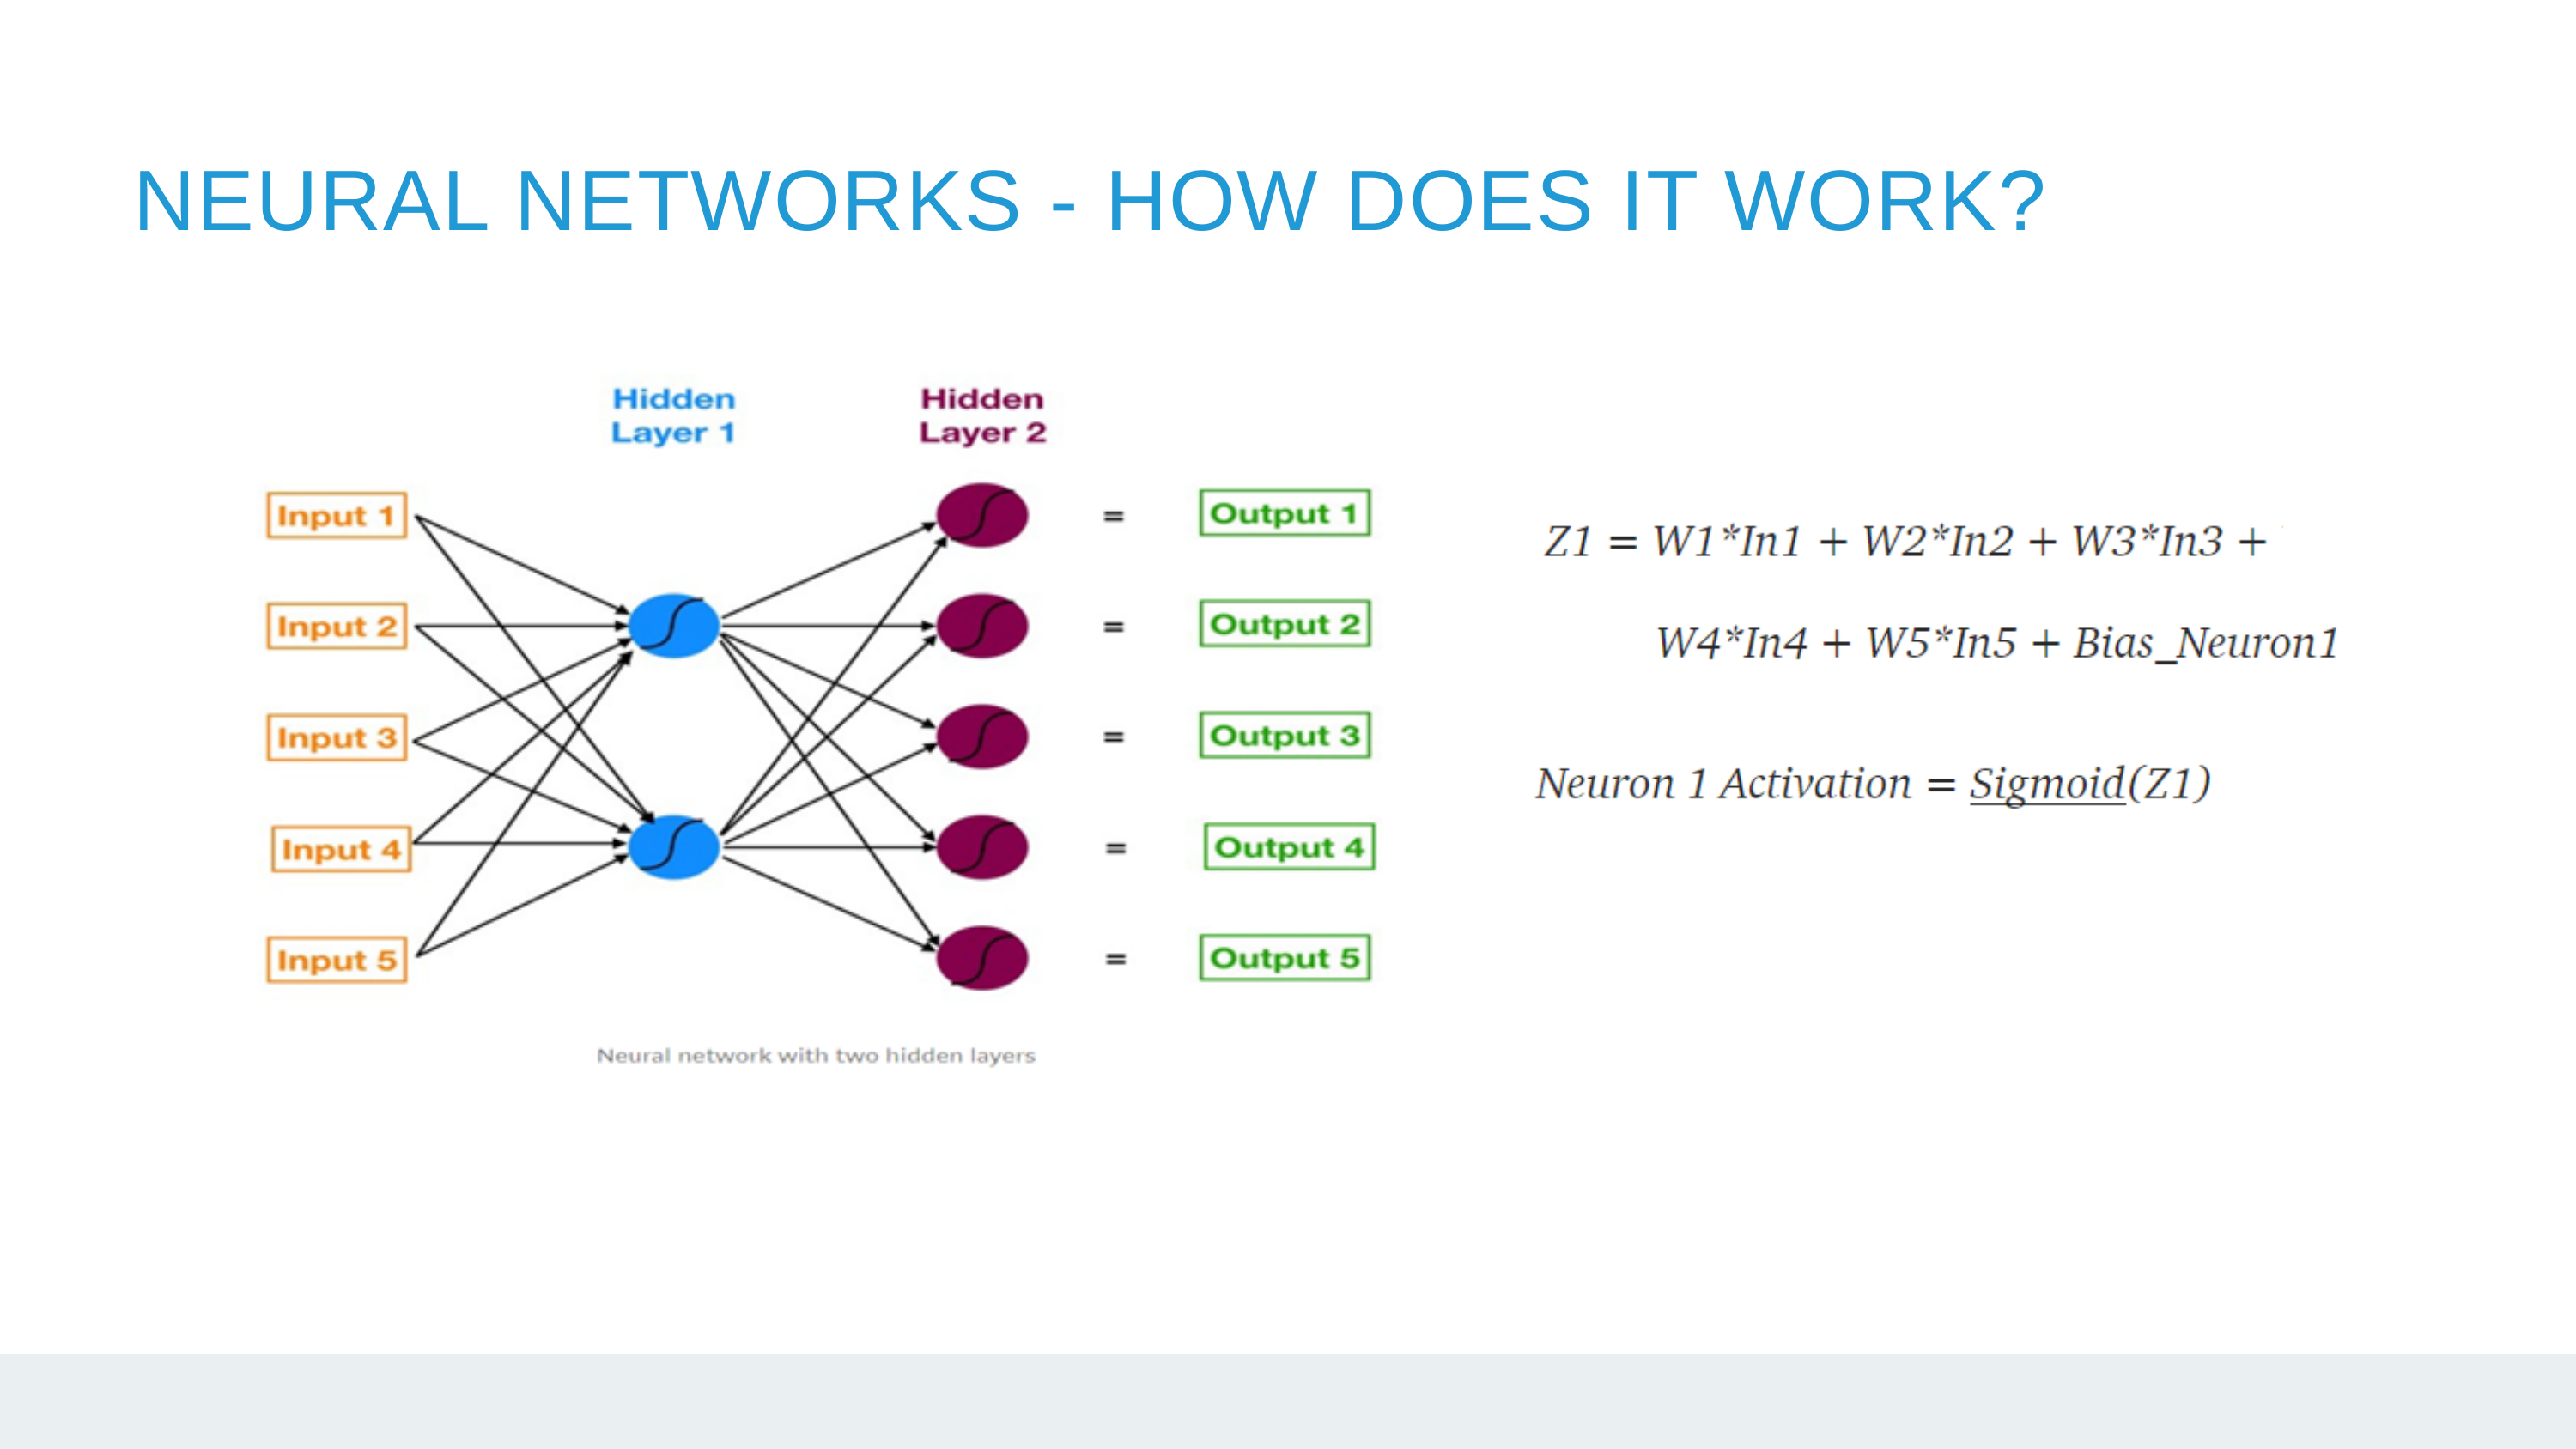

NEURAL NETWORKS - HOW DOES IT WORK?